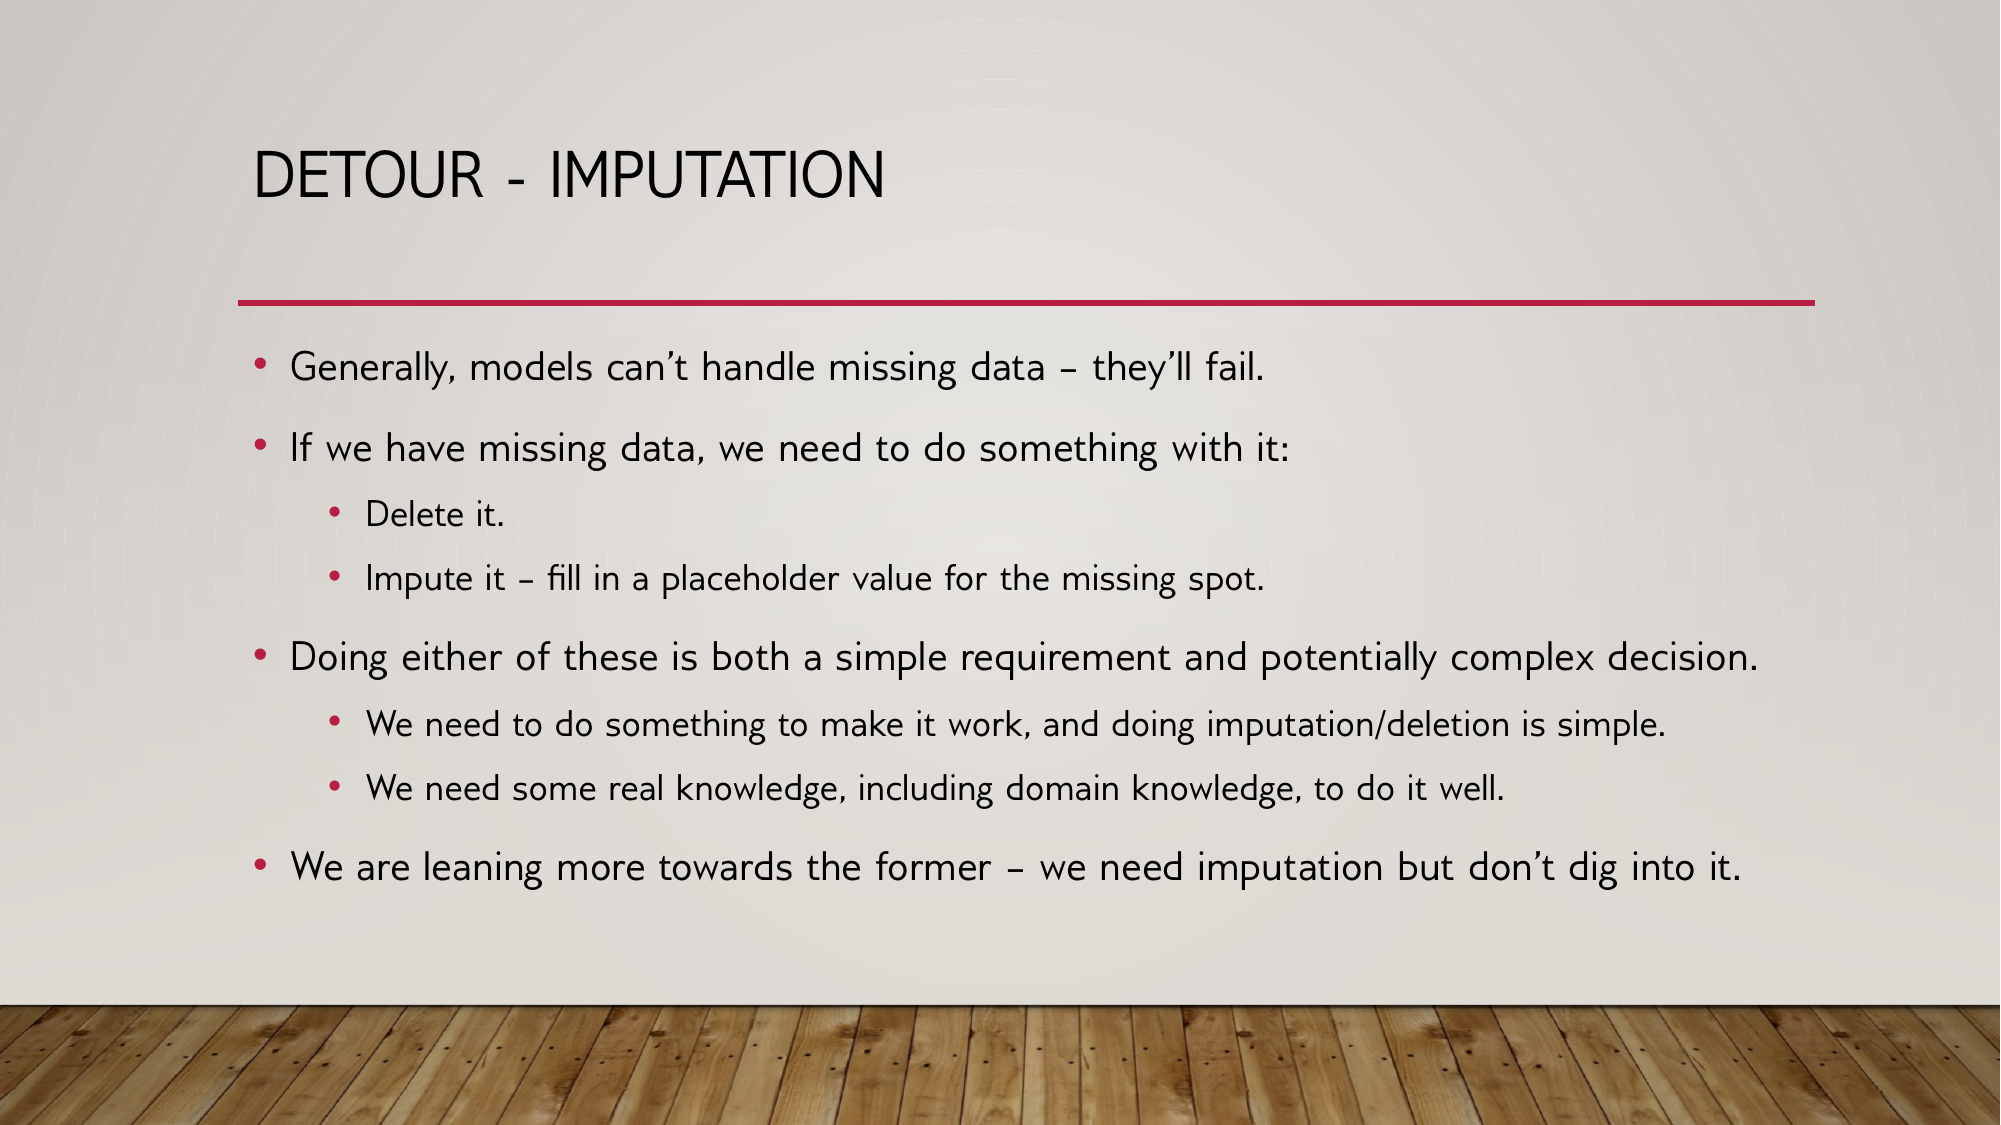

# Detour - Imputation
Generally, models can’t handle missing data – they’ll fail.
If we have missing data, we need to do something with it:
Delete it.
Impute it – fill in a placeholder value for the missing spot.
Doing either of these is both a simple requirement and potentially complex decision.
We need to do something to make it work, and doing imputation/deletion is simple.
We need some real knowledge, including domain knowledge, to do it well.
We are leaning more towards the former – we need imputation but don’t dig into it.